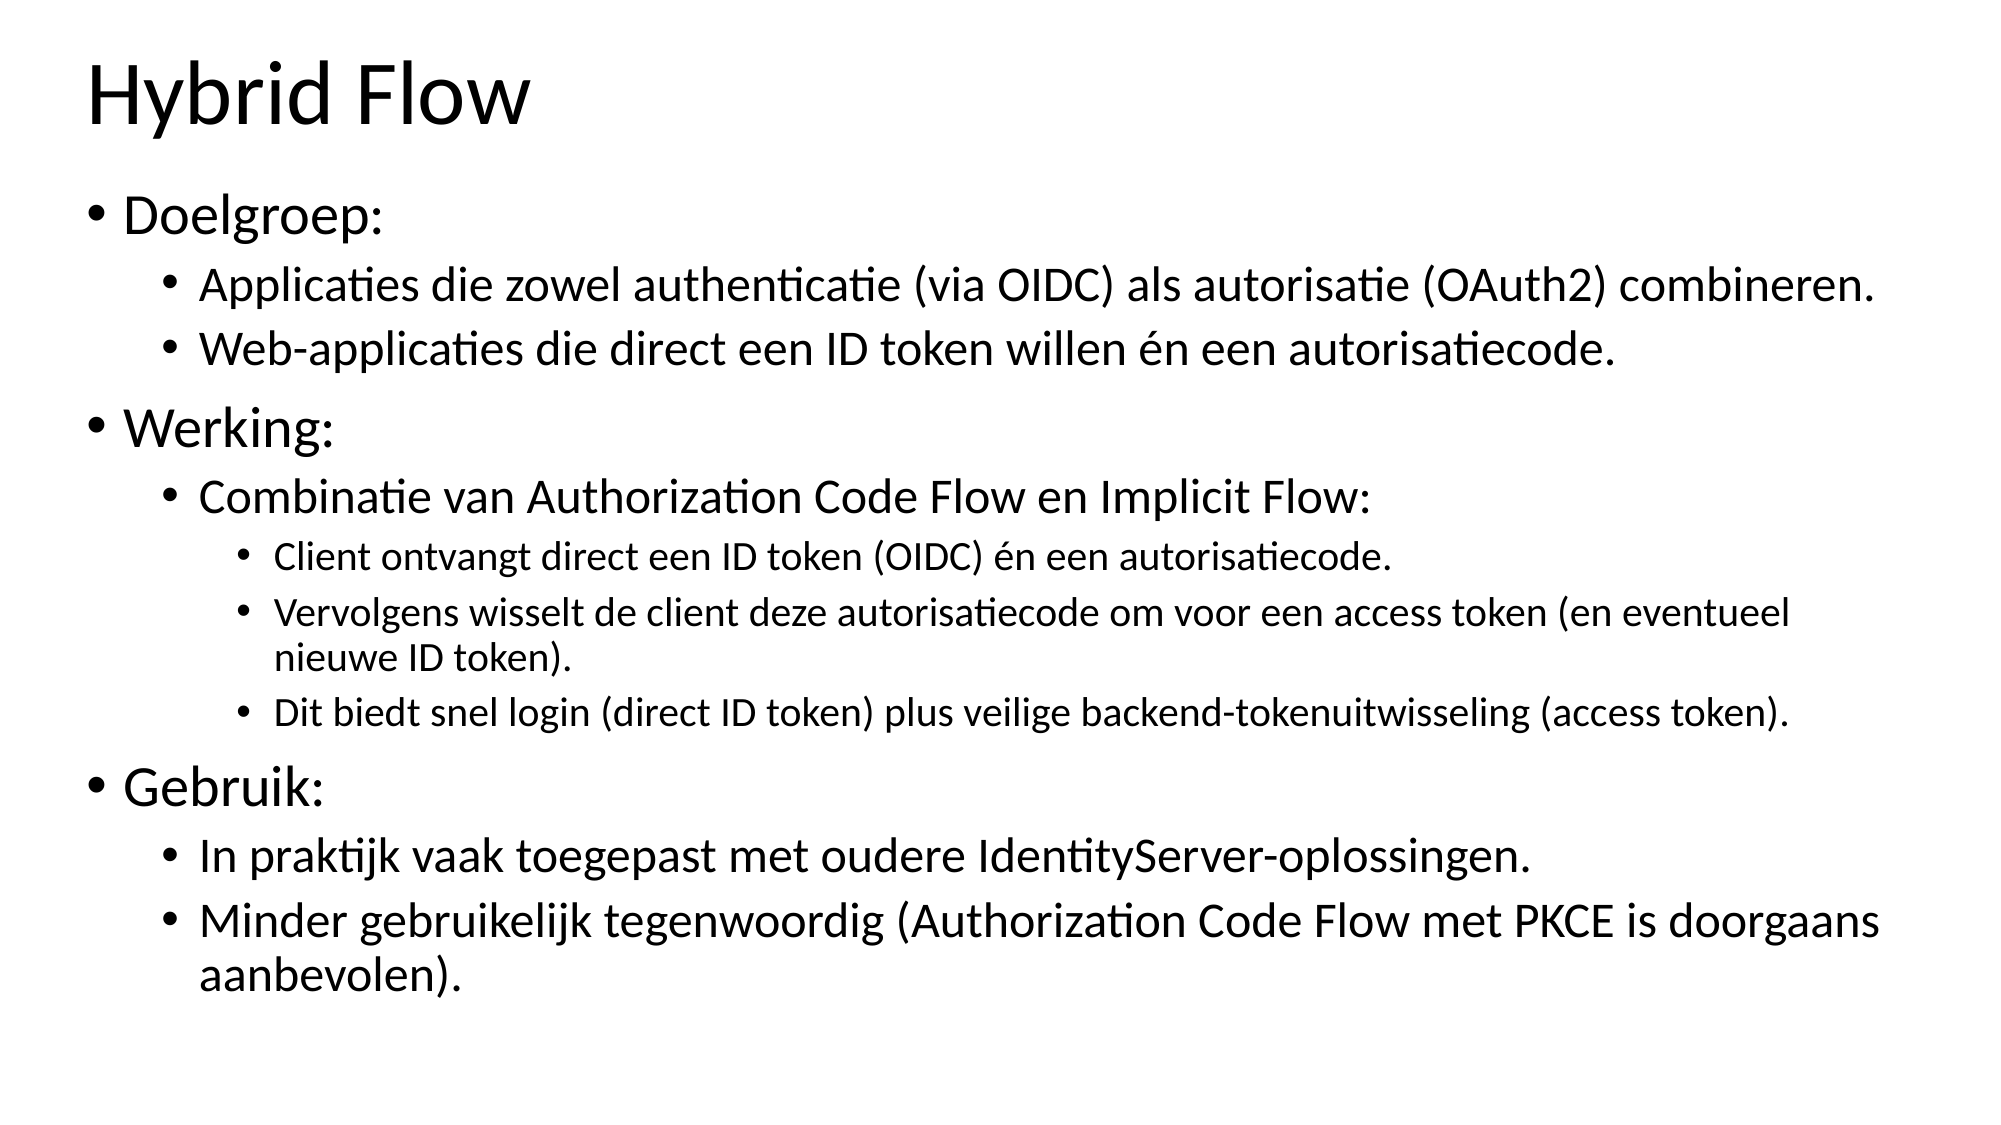

# Hybrid Flow
Doelgroep:
Applicaties die zowel authenticatie (via OIDC) als autorisatie (OAuth2) combineren.
Web-applicaties die direct een ID token willen én een autorisatiecode.
Werking:
Combinatie van Authorization Code Flow en Implicit Flow:
Client ontvangt direct een ID token (OIDC) én een autorisatiecode.
Vervolgens wisselt de client deze autorisatiecode om voor een access token (en eventueel nieuwe ID token).
Dit biedt snel login (direct ID token) plus veilige backend-tokenuitwisseling (access token).
Gebruik:
In praktijk vaak toegepast met oudere IdentityServer-oplossingen.
Minder gebruikelijk tegenwoordig (Authorization Code Flow met PKCE is doorgaans aanbevolen).